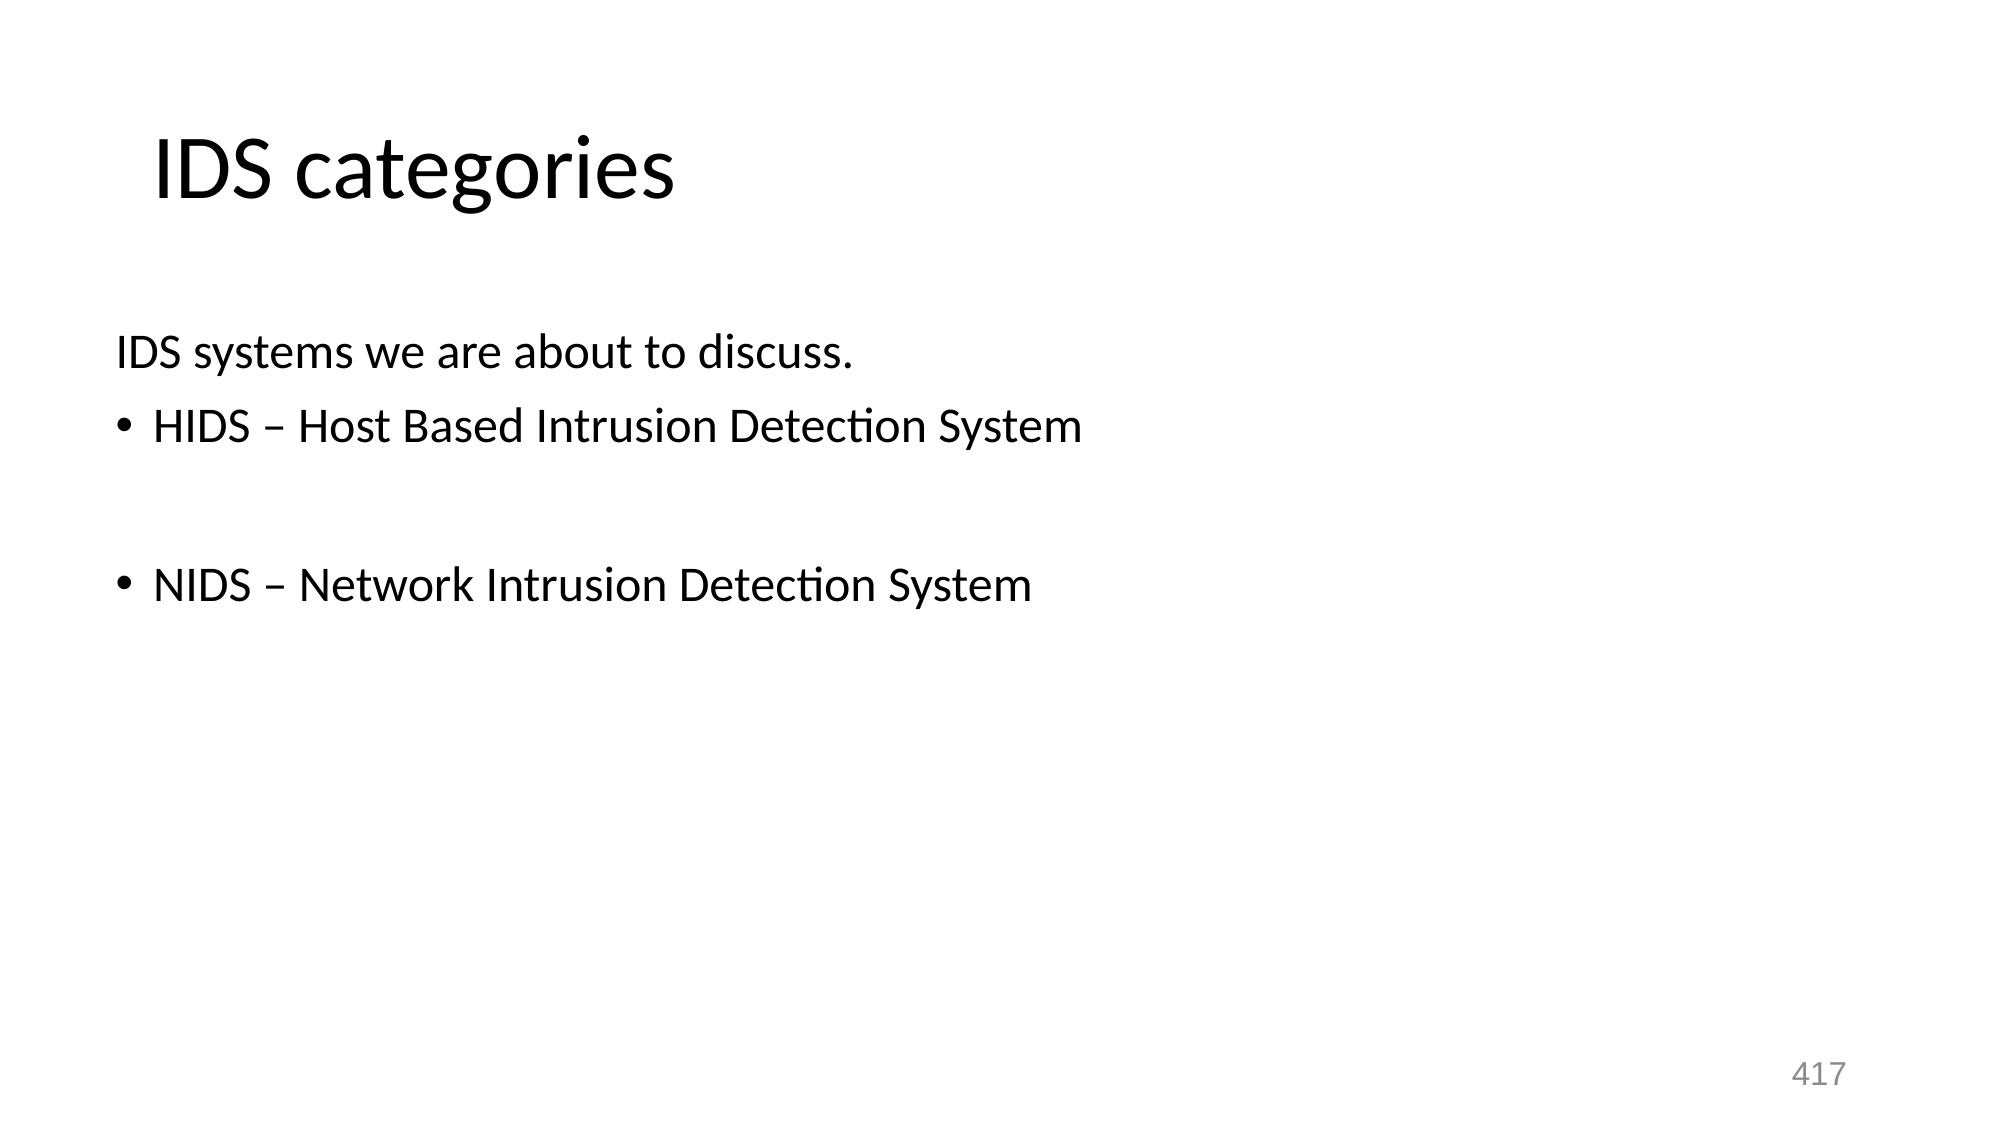

# IDS categories
IDS systems we are about to discuss.
HIDS – Host Based Intrusion Detection System

NIDS – Network Intrusion Detection System

417